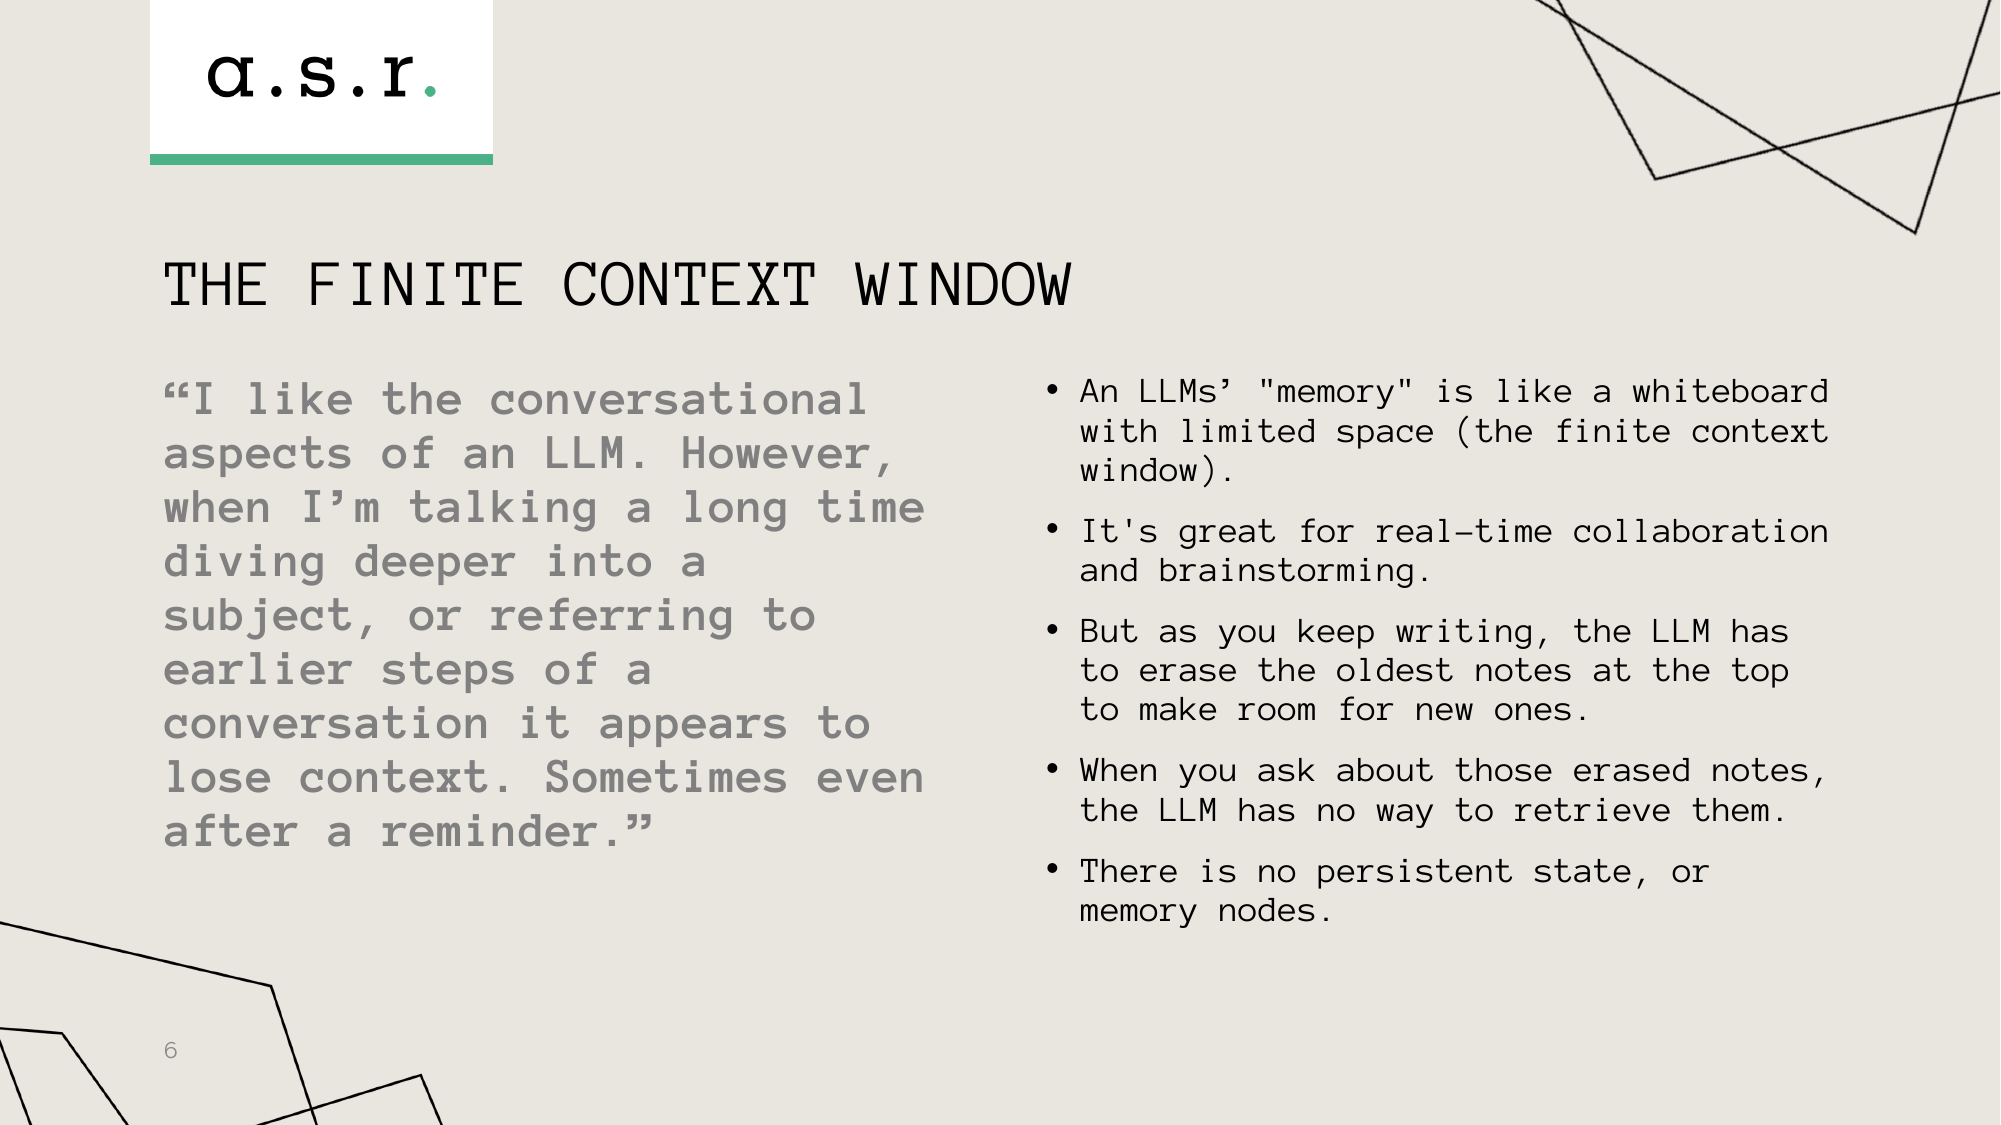

# THE finite context window
“I like the conversational aspects of an LLM. However, when I’m talking a long time diving deeper into a subject, or referring to earlier steps of a conversation it appears to lose context. Sometimes even after a reminder.”
An LLMs’ "memory" is like a whiteboard with limited space (the finite context window).
It's great for real-time collaboration and brainstorming.
But as you keep writing, the LLM has to erase the oldest notes at the top to make room for new ones.
When you ask about those erased notes, the LLM has no way to retrieve them.
There is no persistent state, or memory nodes.
6